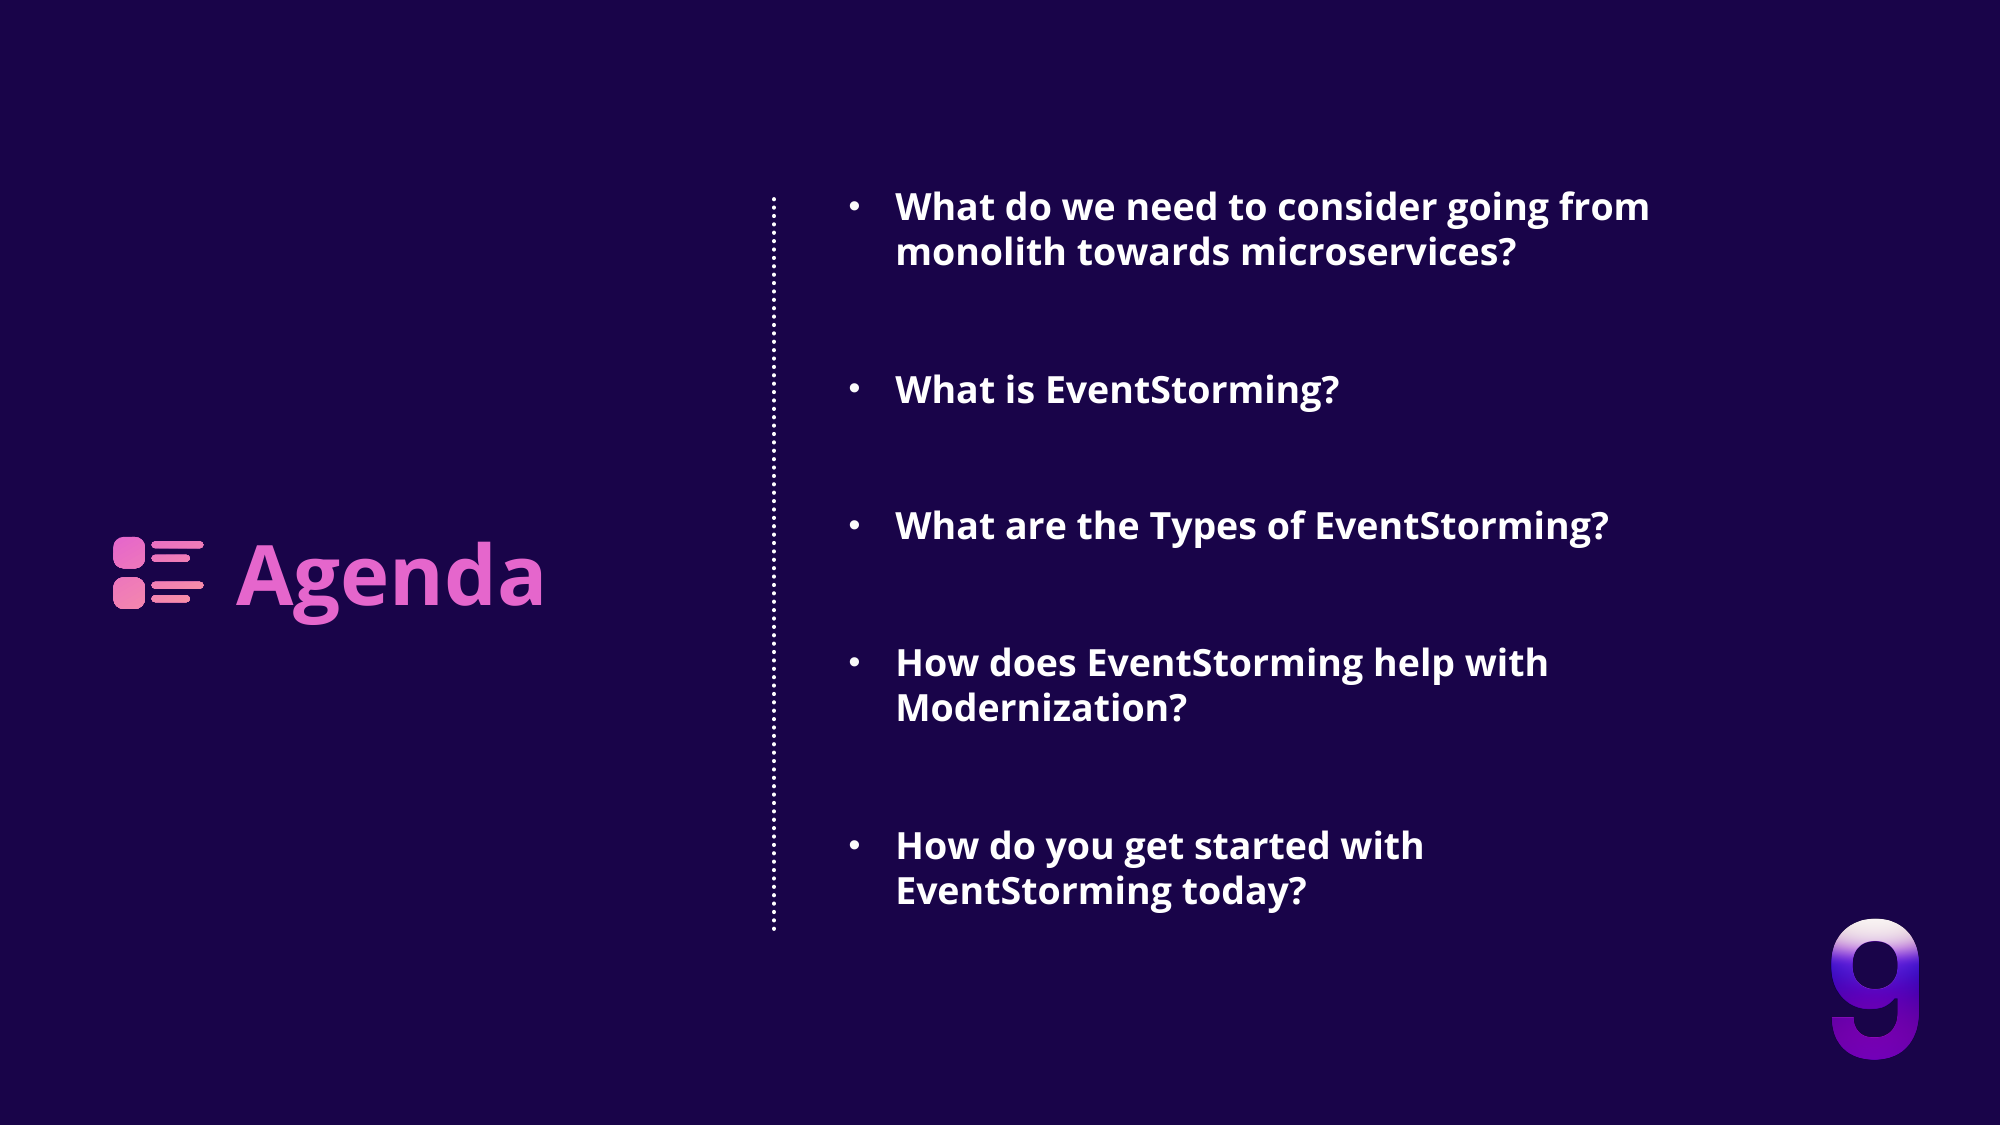

What do we need to consider going from monolith towards microservices?
What is EventStorming?
What are the Types of EventStorming?
Agenda

How does EventStorming help with Modernization?
How do you get started with EventStorming today?